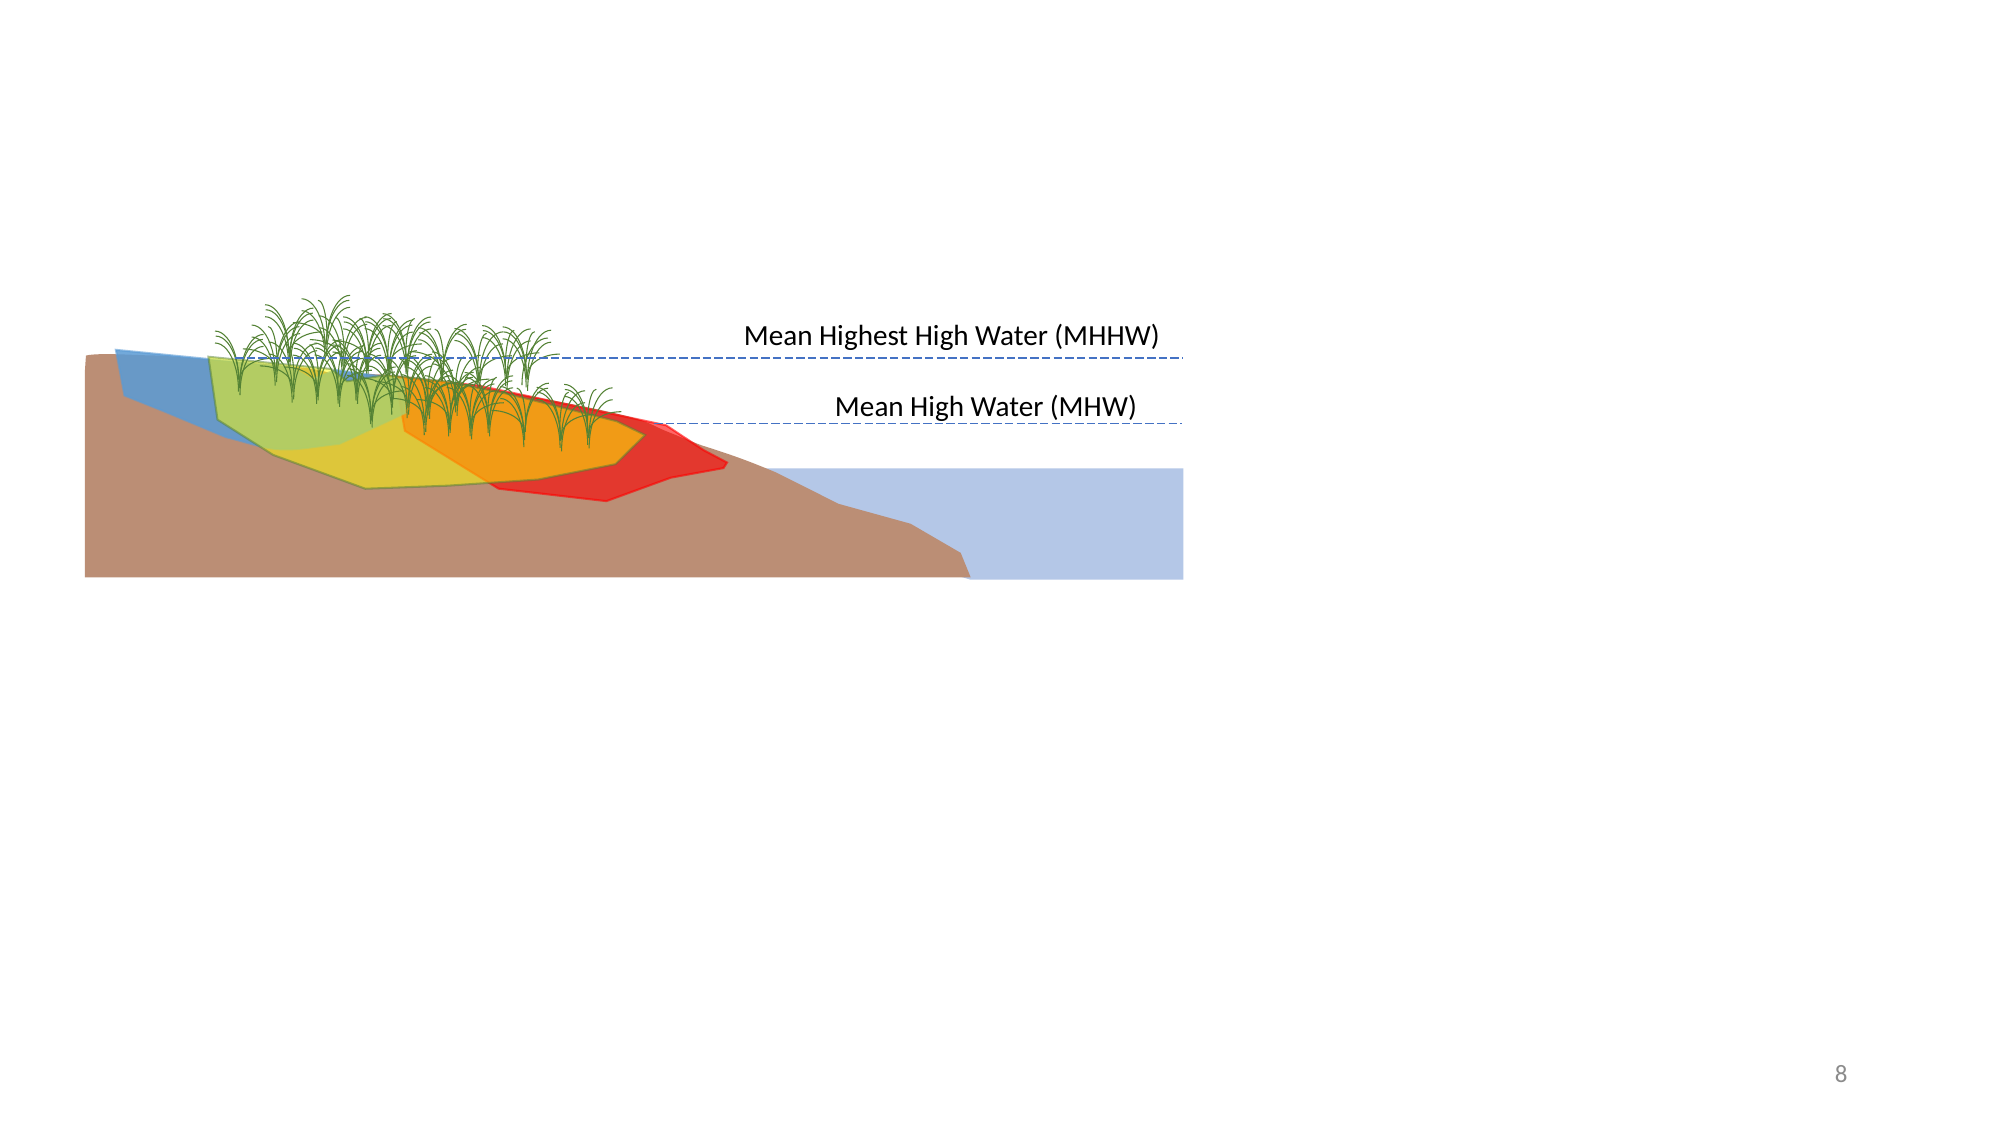

Mean Highest High Water (MHHW)
Mean High Water (MHW)
8